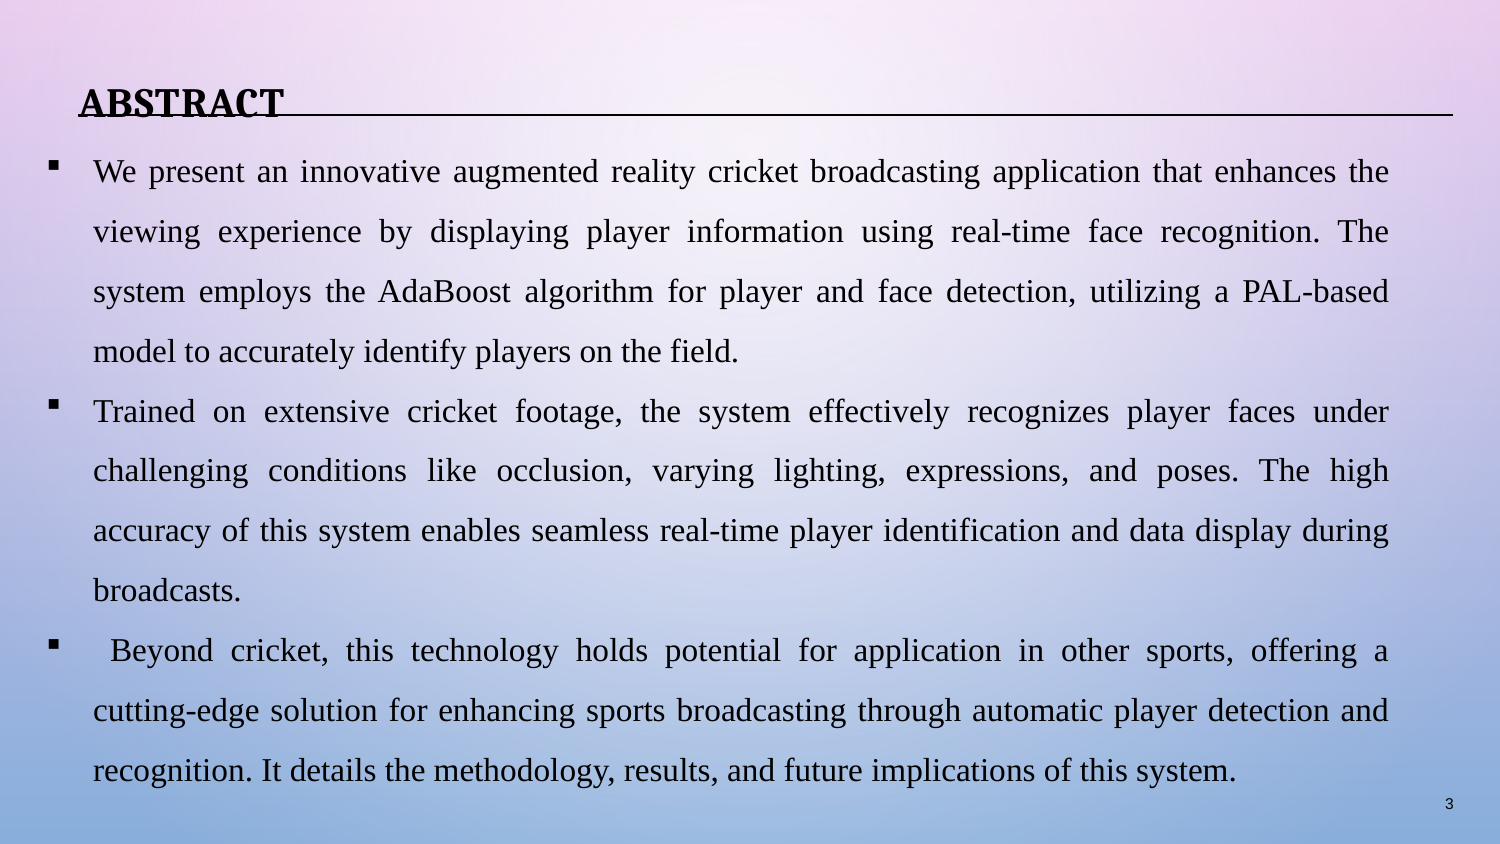

ABSTRACT
We present an innovative augmented reality cricket broadcasting application that enhances the viewing experience by displaying player information using real-time face recognition. The system employs the AdaBoost algorithm for player and face detection, utilizing a PAL-based model to accurately identify players on the field.
Trained on extensive cricket footage, the system effectively recognizes player faces under challenging conditions like occlusion, varying lighting, expressions, and poses. The high accuracy of this system enables seamless real-time player identification and data display during broadcasts.
 Beyond cricket, this technology holds potential for application in other sports, offering a cutting-edge solution for enhancing sports broadcasting through automatic player detection and recognition. It details the methodology, results, and future implications of this system.
3